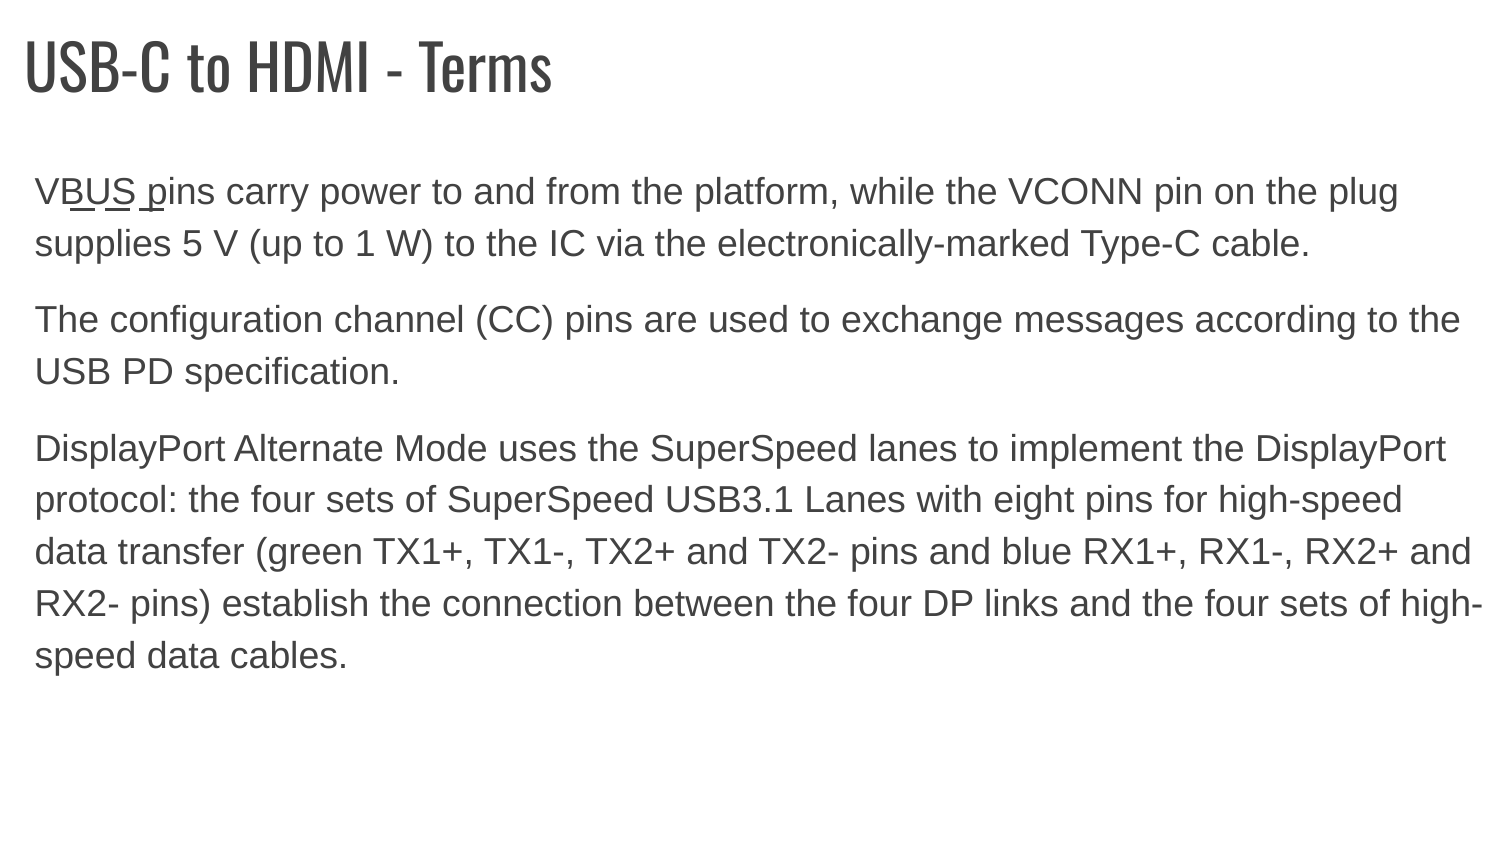

# USB-C to HDMI - Terms
VBUS pins carry power to and from the platform, while the VCONN pin on the plug supplies 5 V (up to 1 W) to the IC via the electronically-marked Type-C cable.
The configuration channel (CC) pins are used to exchange messages according to the USB PD specification.
DisplayPort Alternate Mode uses the SuperSpeed lanes to implement the DisplayPort protocol: the four sets of SuperSpeed USB3.1 Lanes with eight pins for high-speed data transfer (green TX1+, TX1-, TX2+ and TX2- pins and blue RX1+, RX1-, RX2+ and RX2- pins) establish the connection between the four DP links and the four sets of high-speed data cables.